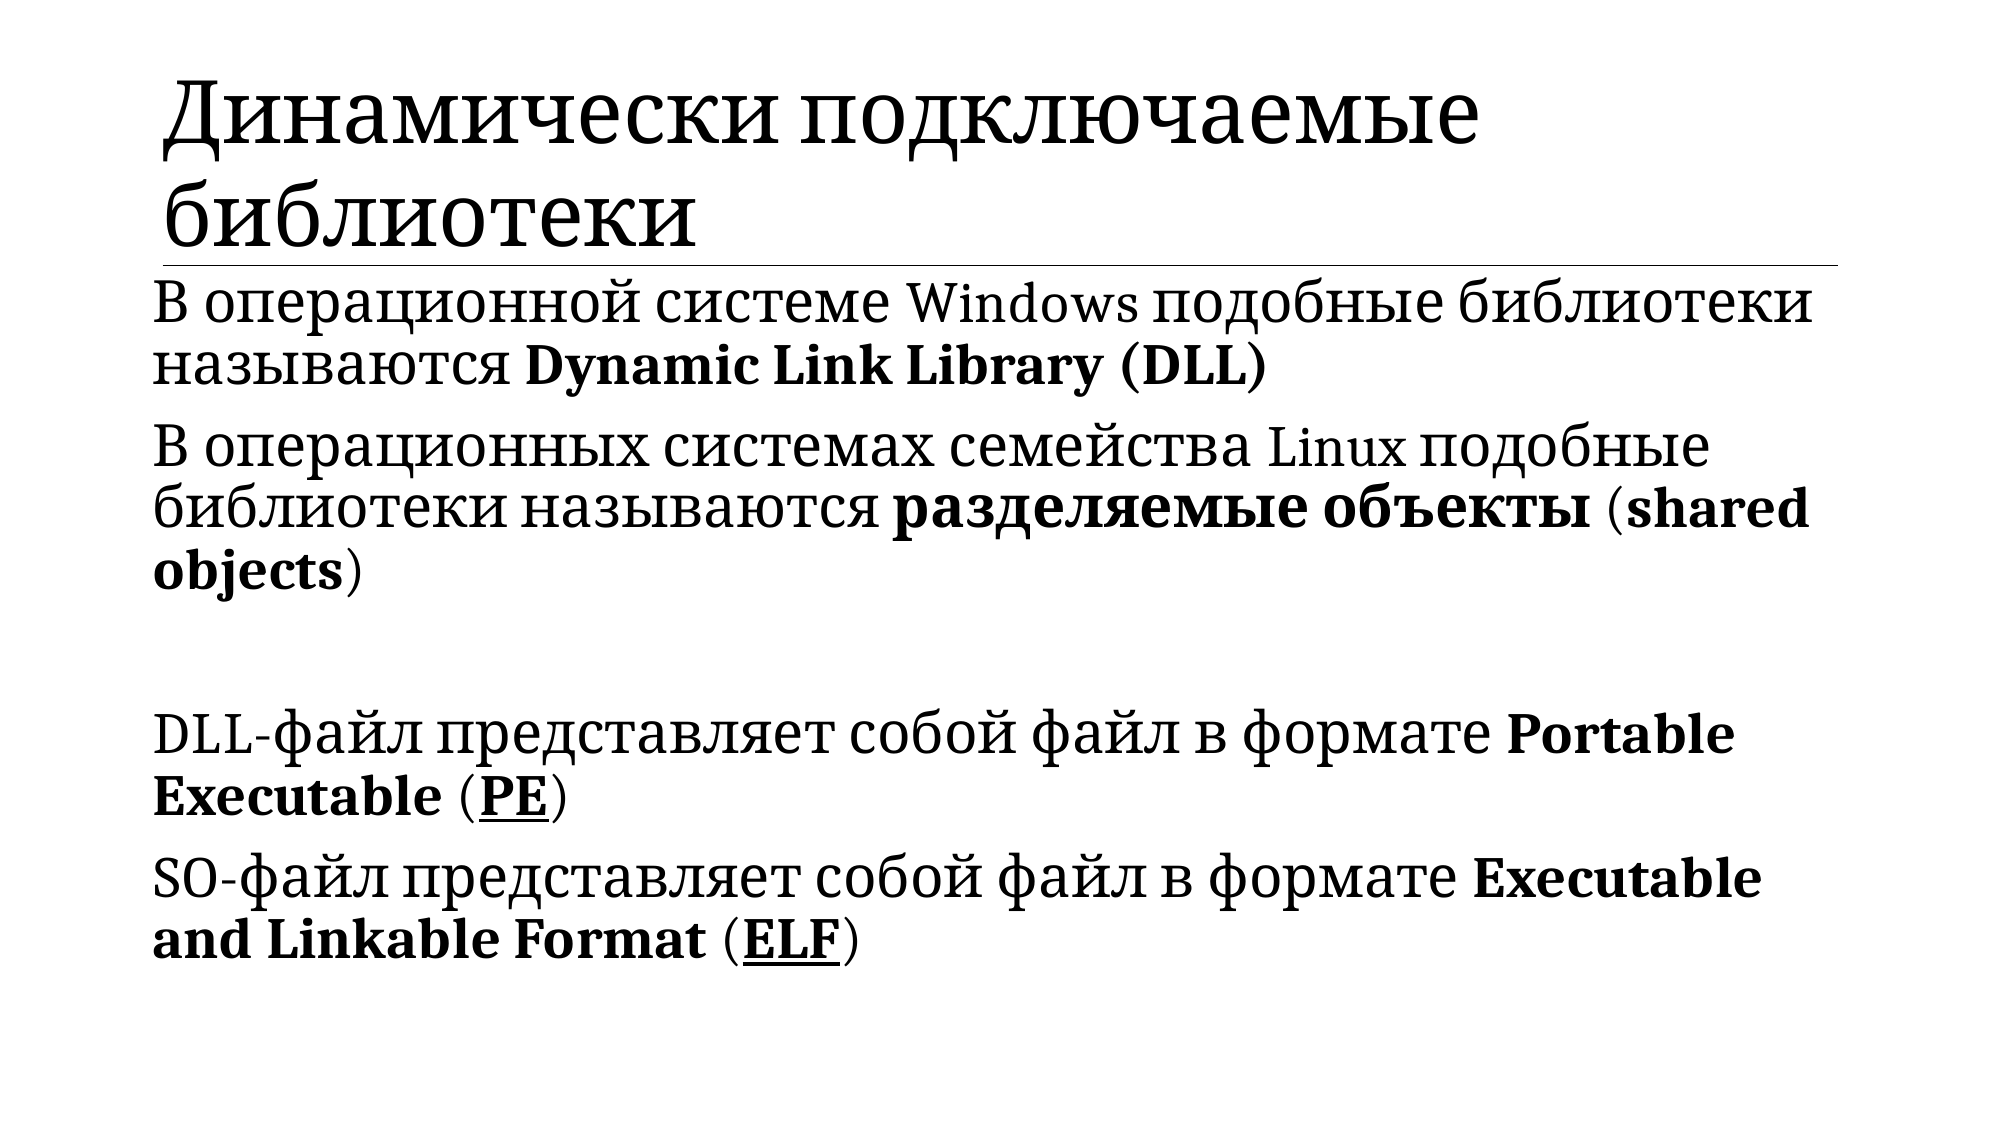

| Динамически подключаемые библиотеки |
| --- |
В операционной системе Windows подобные библиотеки называются Dynamic Link Library (DLL)
В операционных системах семейства Linux подобные библиотеки называются разделяемые объекты (shared objects)

DLL-файл представляет собой файл в формате Portable Executable (PE)
SO-файл представляет собой файл в формате Executable and Linkable Format (ELF)